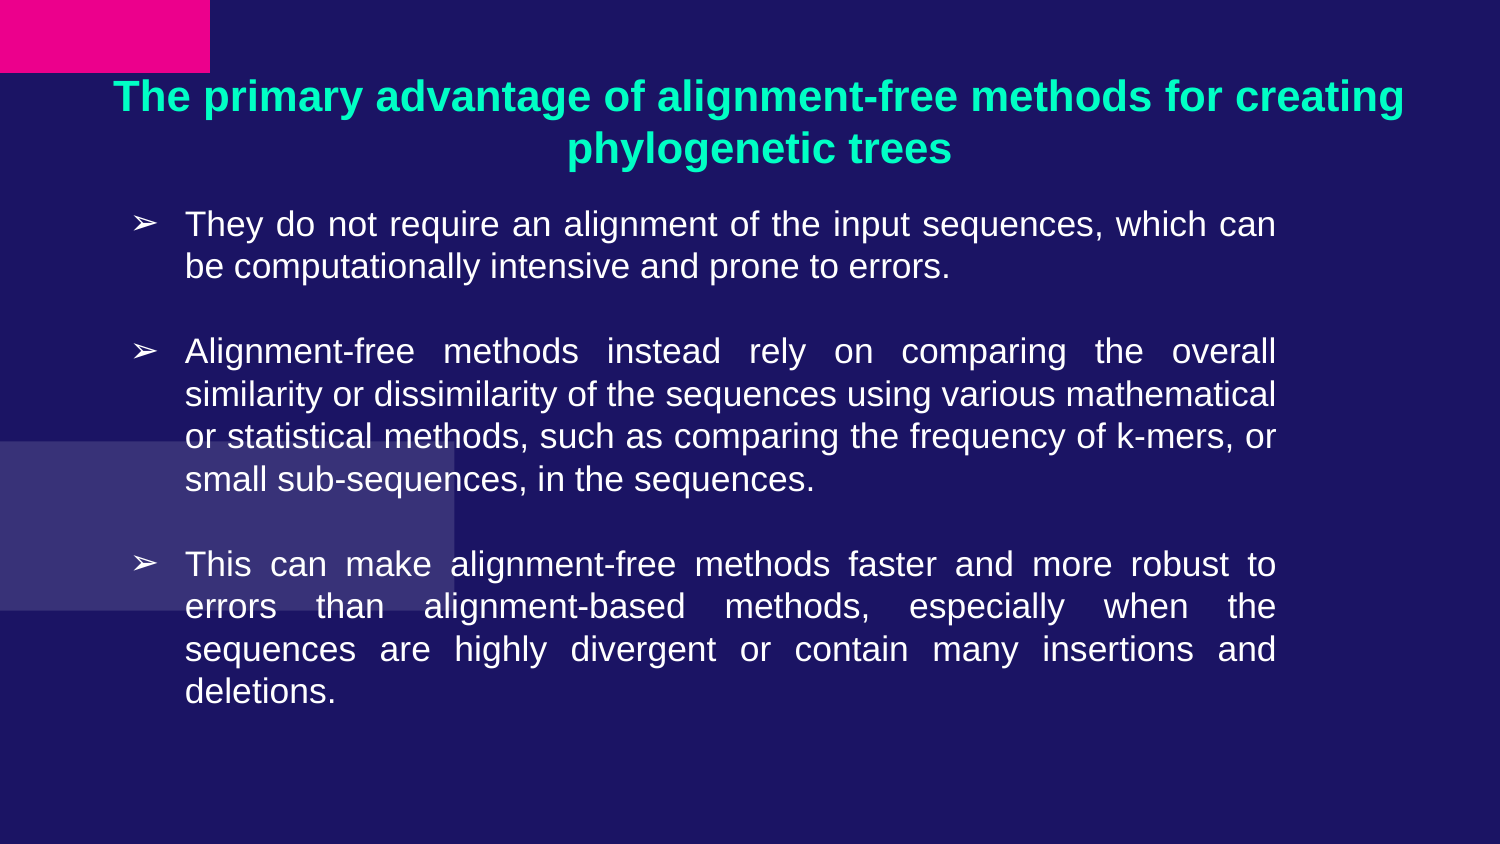

# The primary advantage of alignment-free methods for creating phylogenetic trees
They do not require an alignment of the input sequences, which can be computationally intensive and prone to errors.

Alignment-free methods instead rely on comparing the overall similarity or dissimilarity of the sequences using various mathematical or statistical methods, such as comparing the frequency of k-mers, or small sub-sequences, in the sequences.

This can make alignment-free methods faster and more robust to errors than alignment-based methods, especially when the sequences are highly divergent or contain many insertions and deletions.